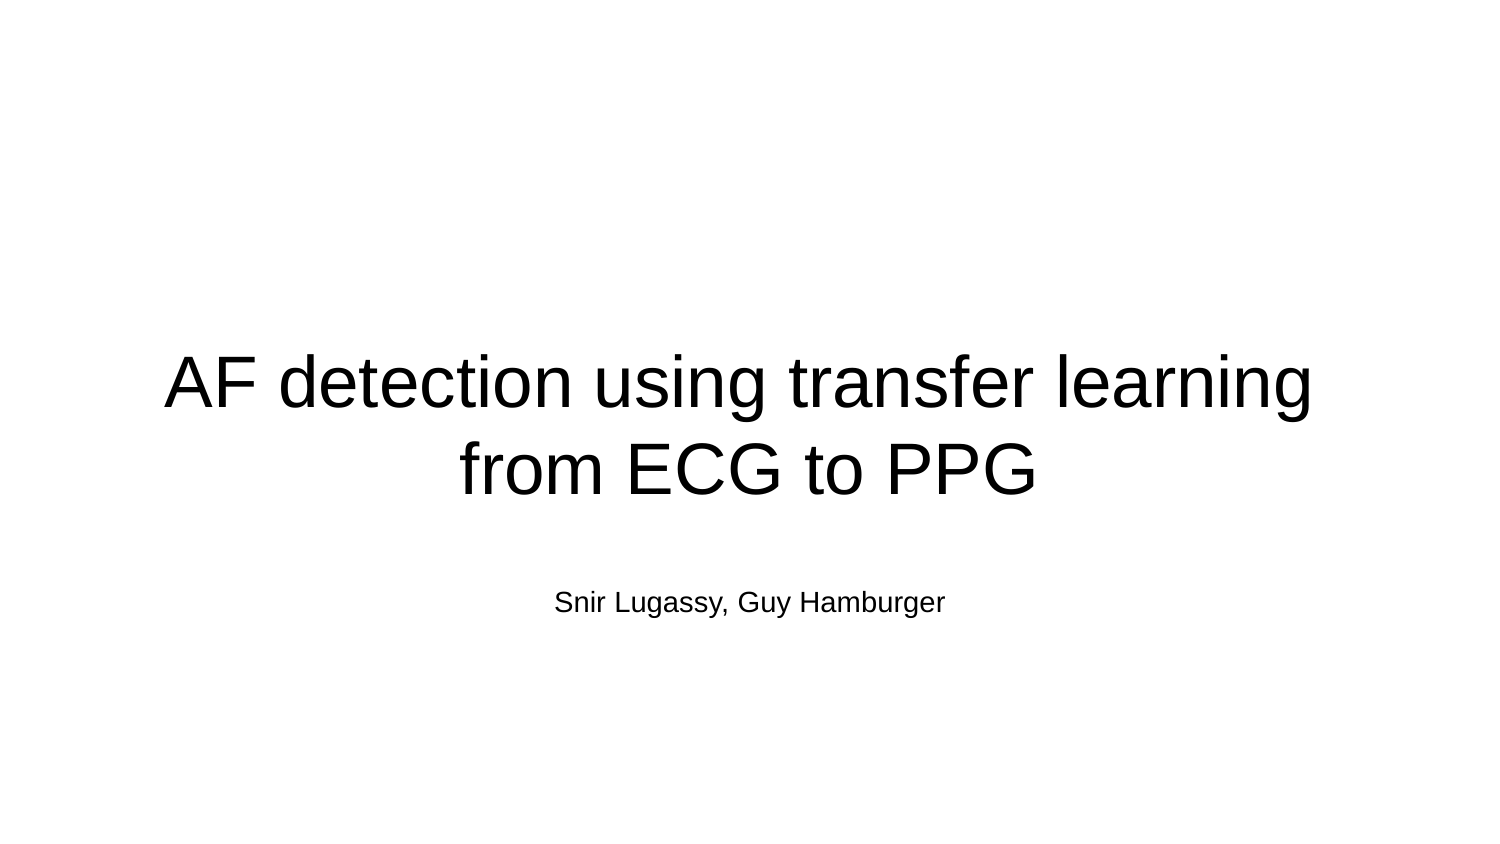

# AF detection using transfer learning from ECG to PPG
Snir Lugassy, Guy Hamburger